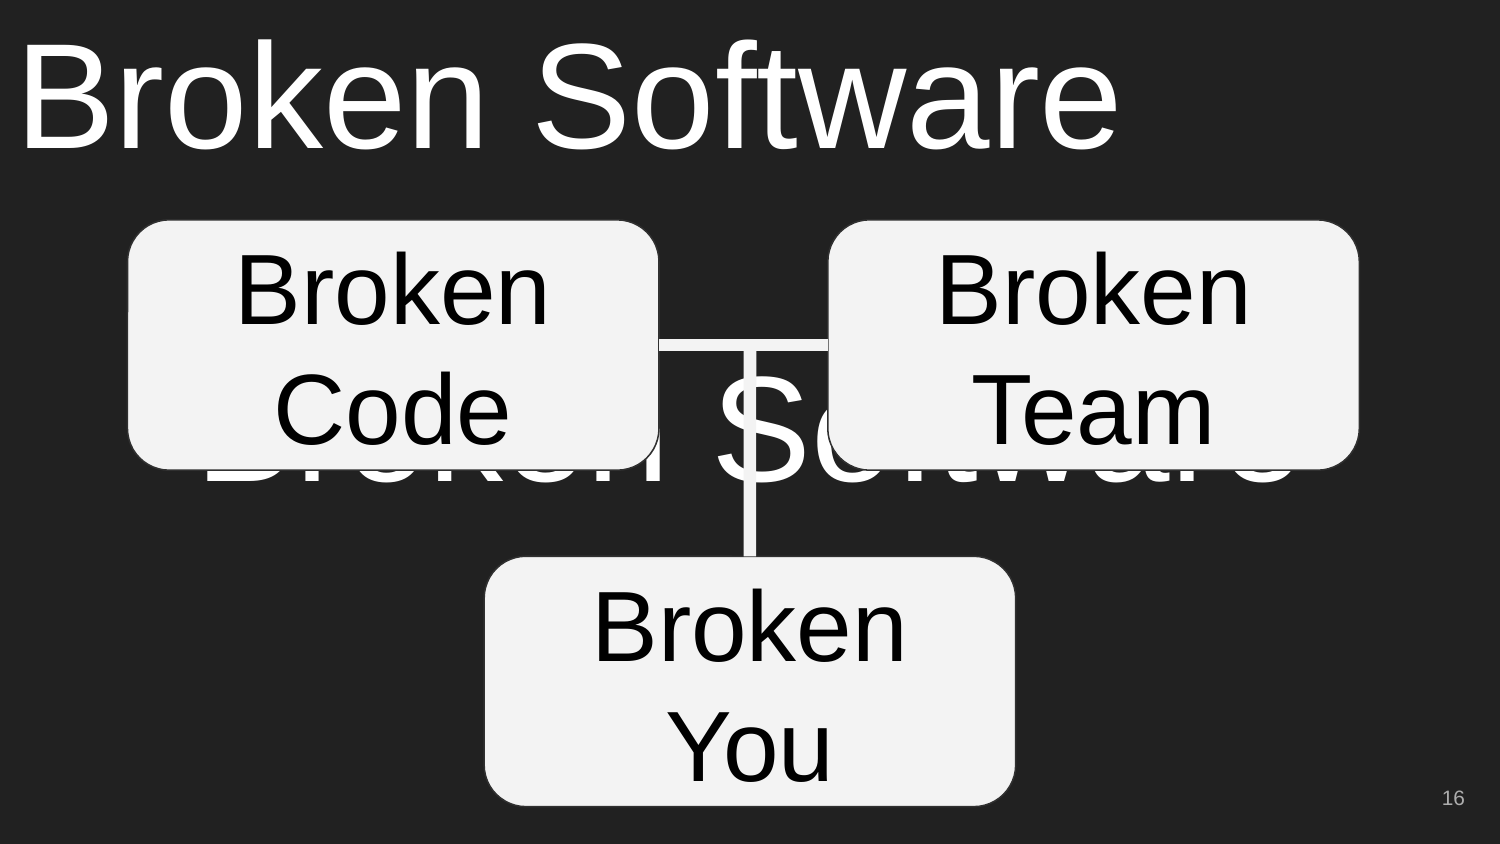

Broken Software
Broken Code
Broken Team
# Broken Software
Broken You
16